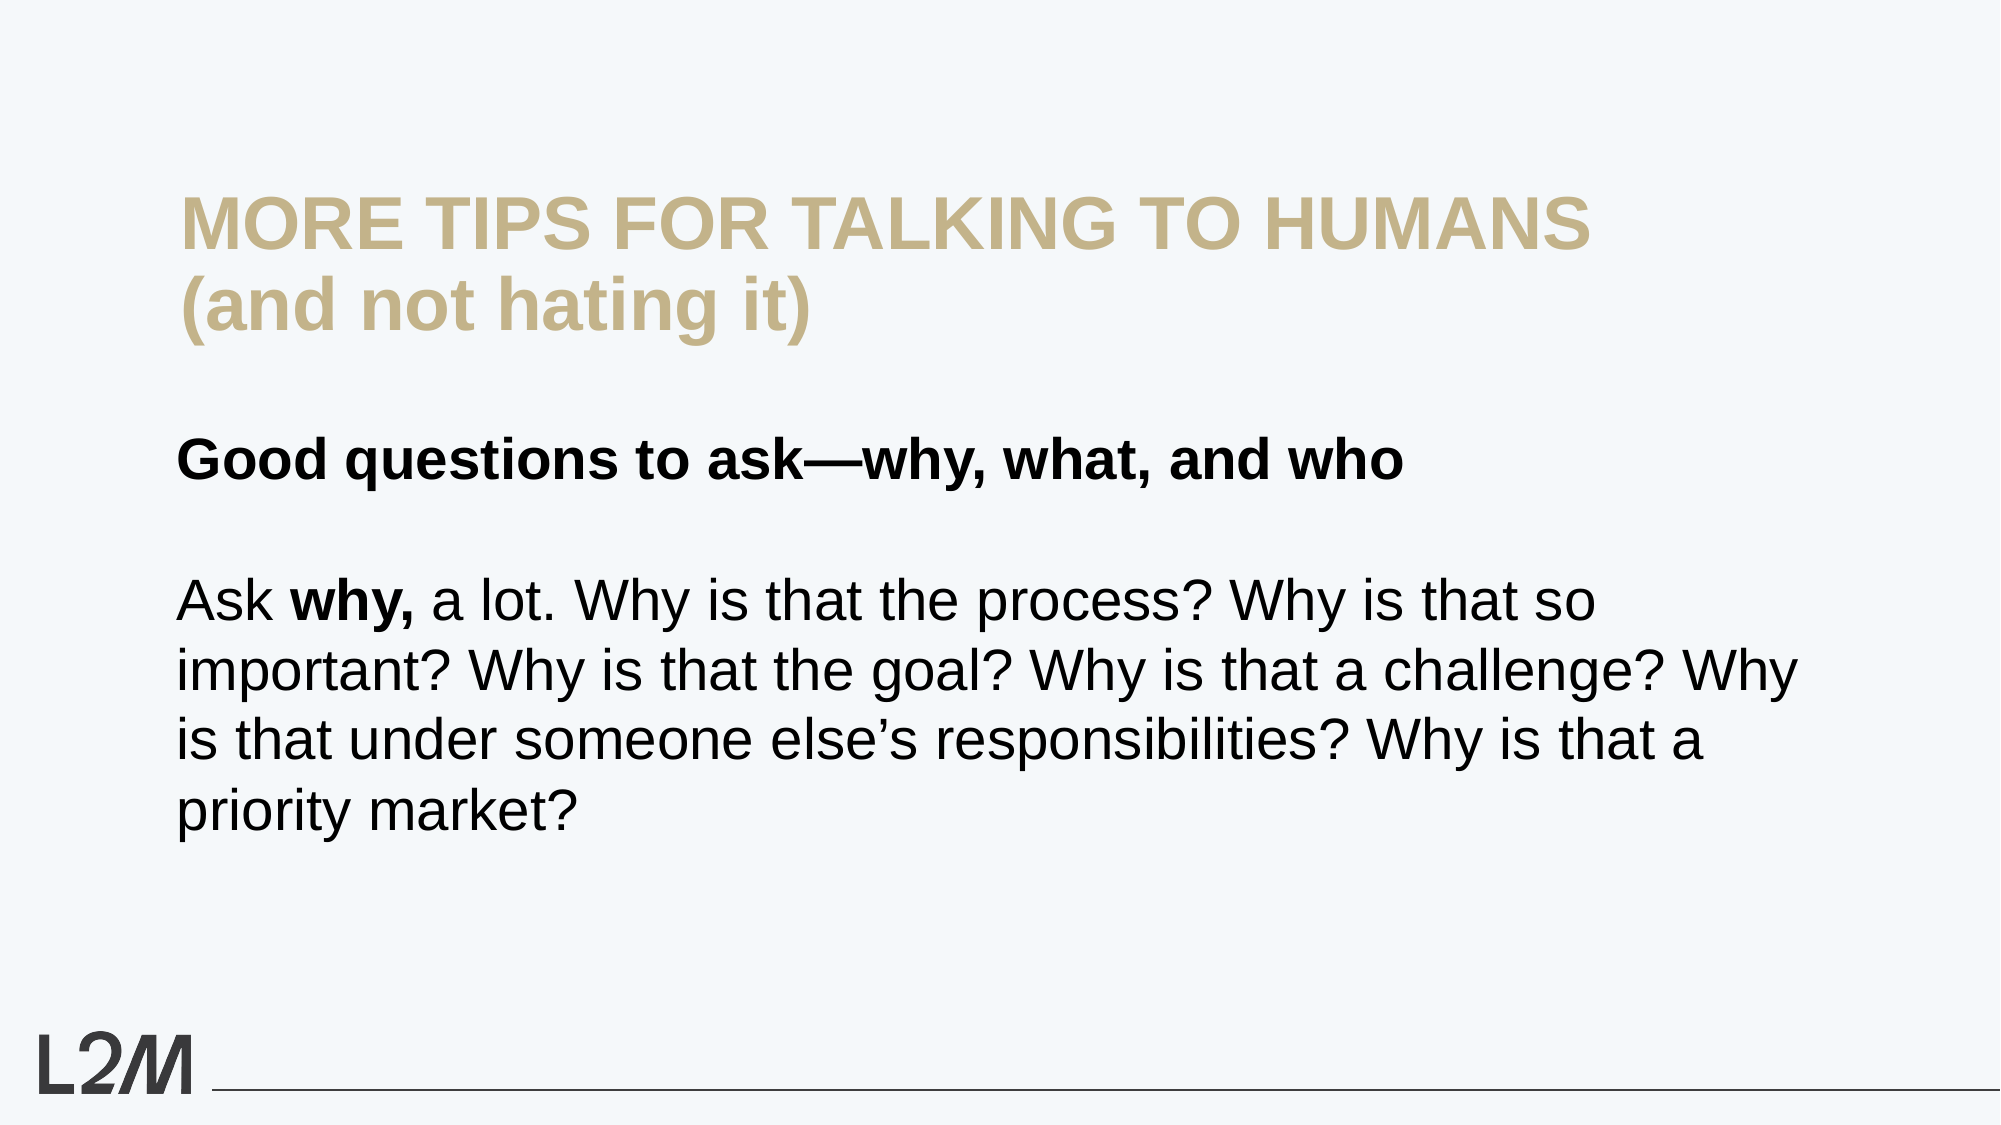

MORE TIPS FOR TALKING TO HUMANS (and not hating it)
Good questions to ask—why, what, and who

Ask why, a lot. Why is that the process? Why is that so important? Why is that the goal? Why is that a challenge? Why is that under someone else’s responsibilities? Why is that a priority market?